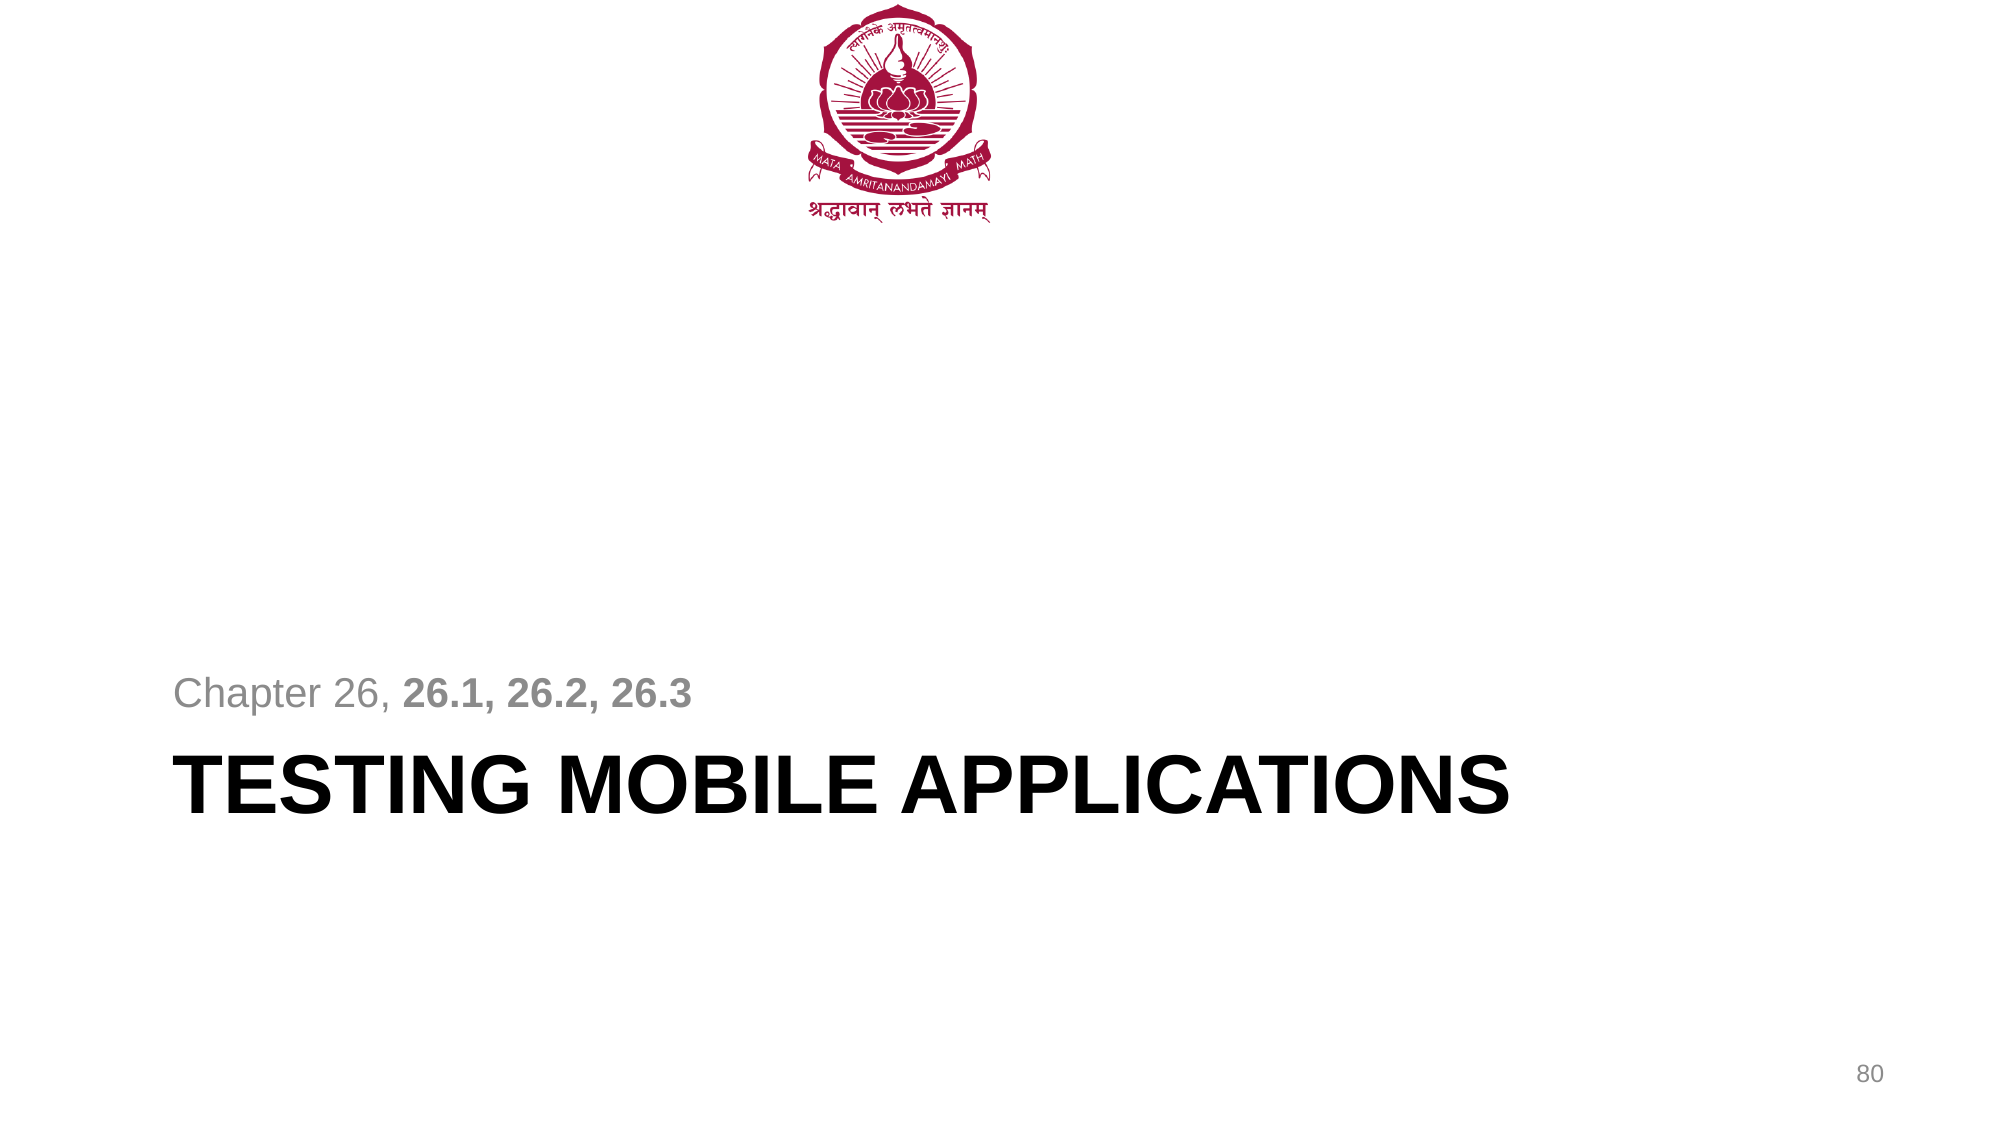

Chapter 26, 26.1, 26.2, 26.3
# Testing Mobile Applications
80